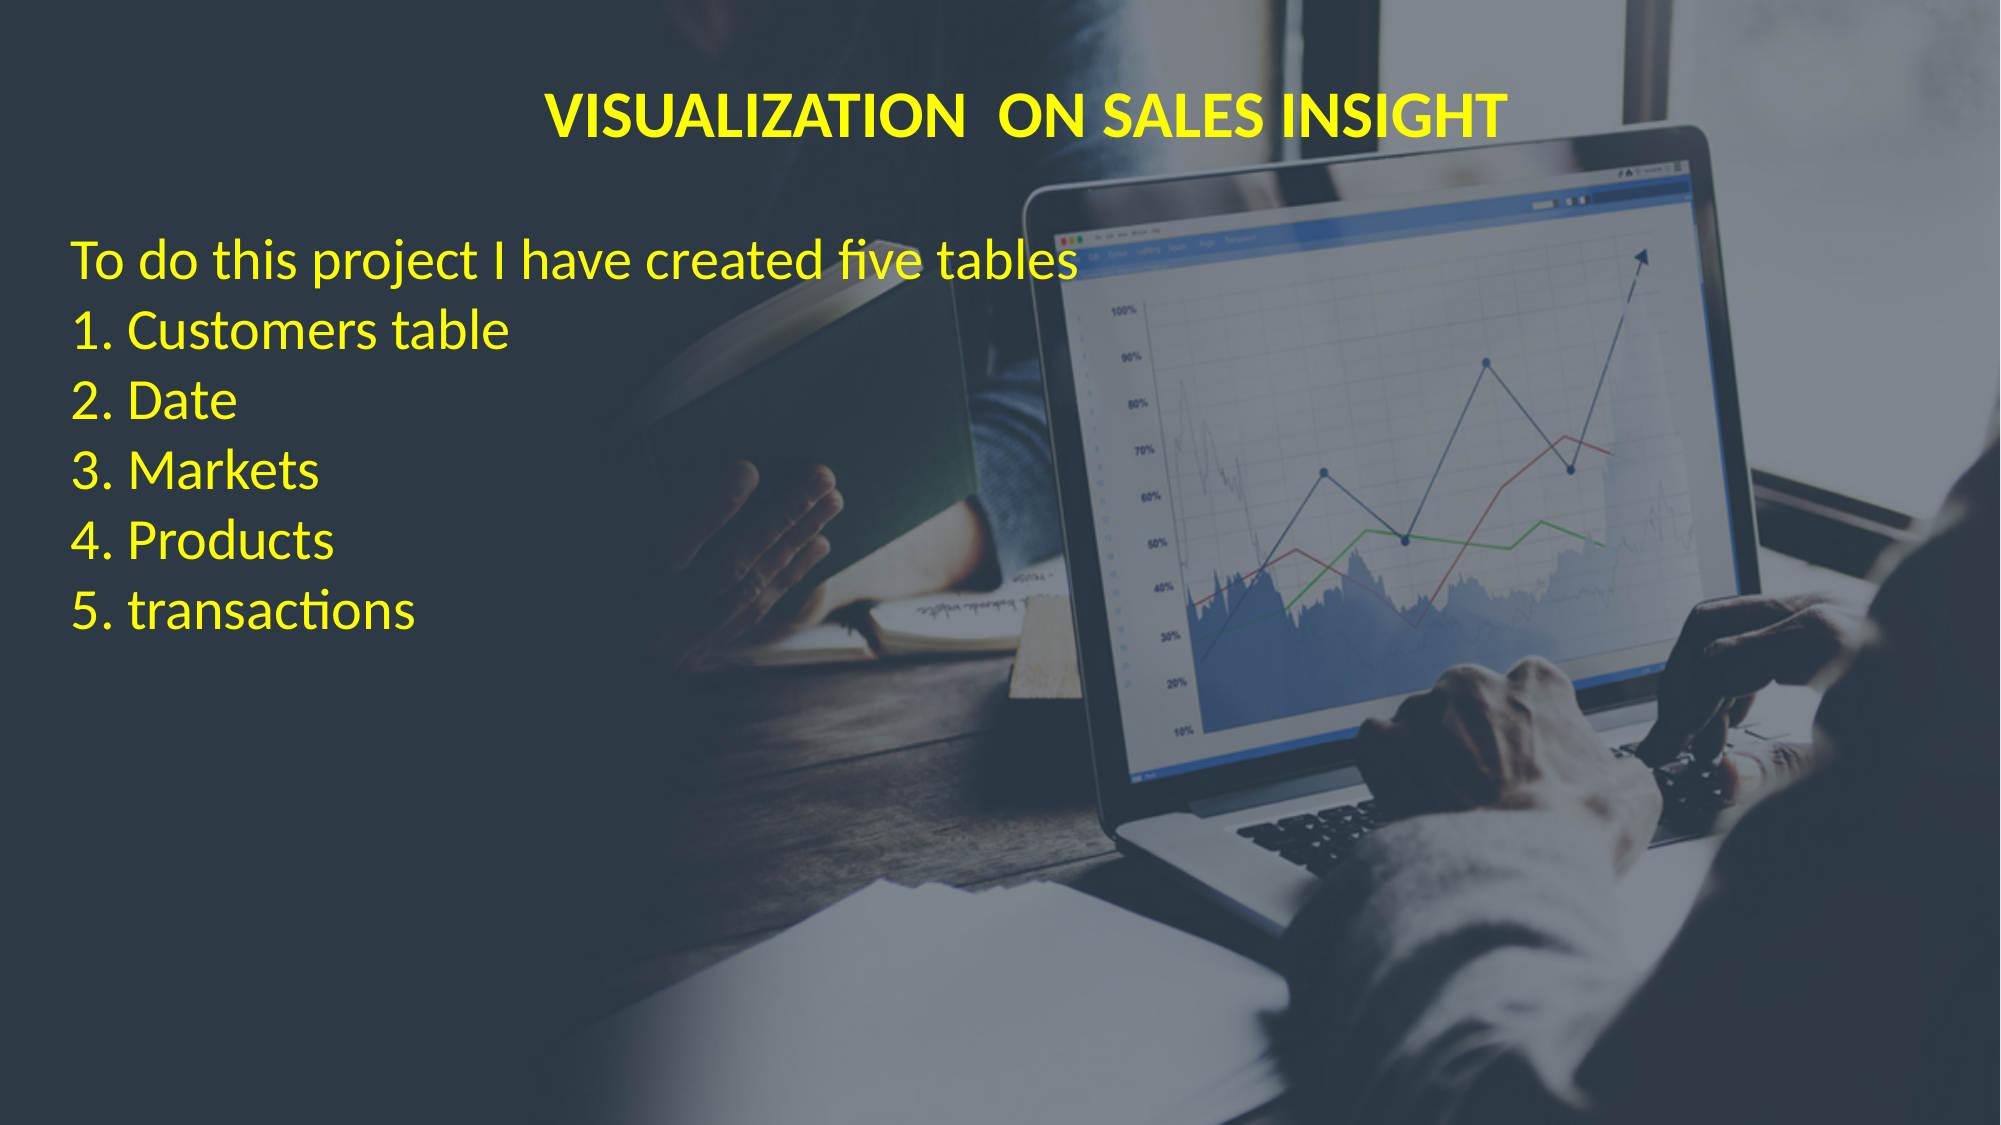

VISUALIZATION  ON SALES INSIGHT
To do this project I have created five tables
Customers table
Date
Markets
Products
transactions